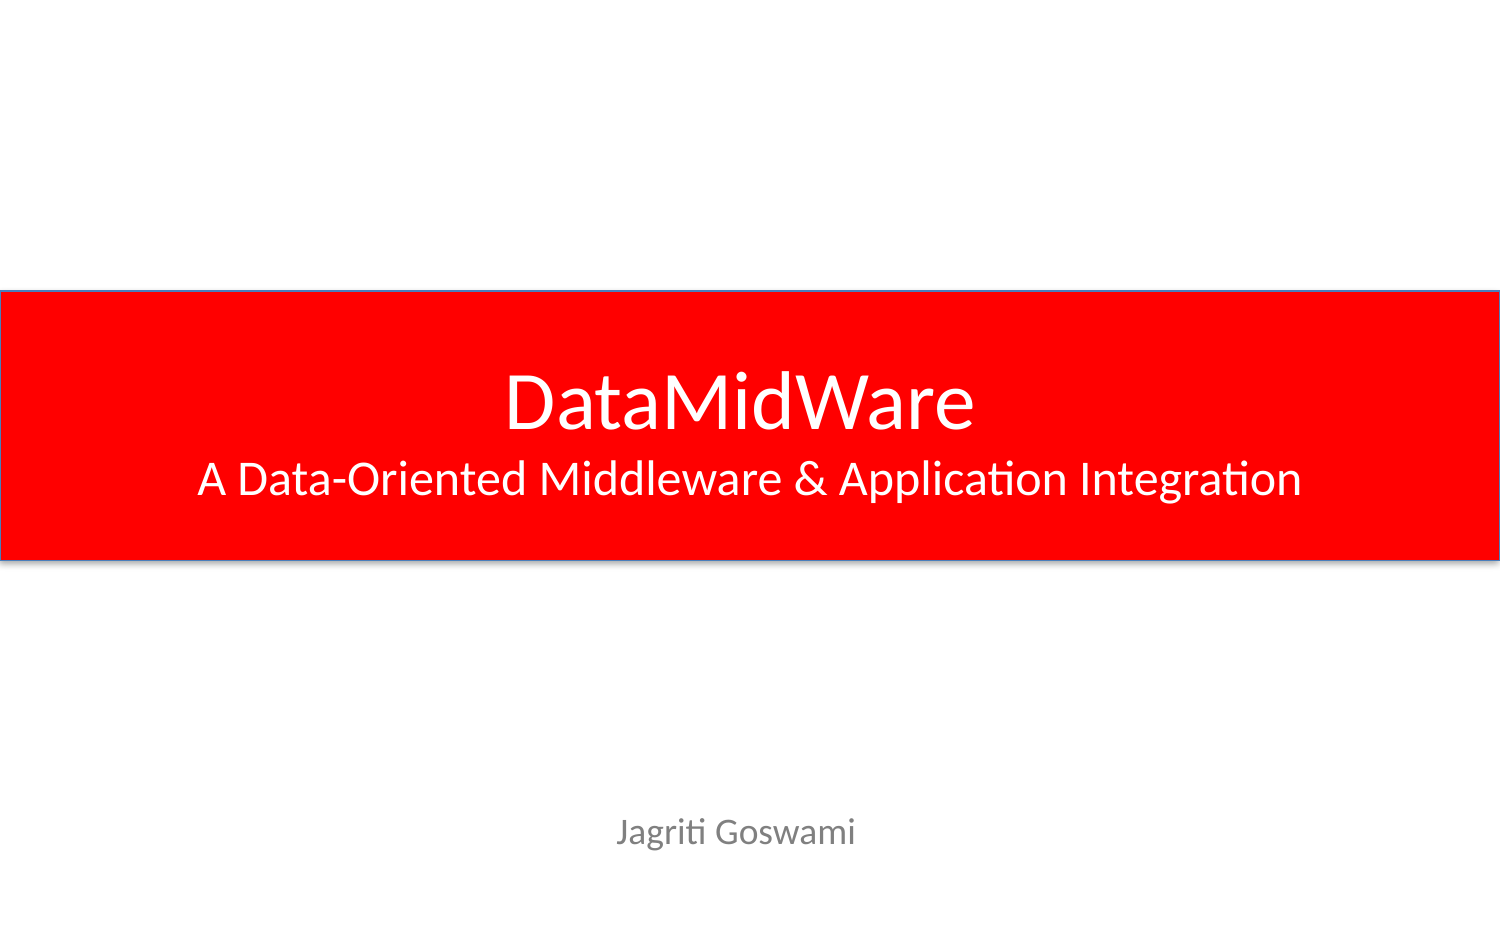

# DataMidWare A Data-Oriented Middleware & Application Integration
Jagriti Goswami